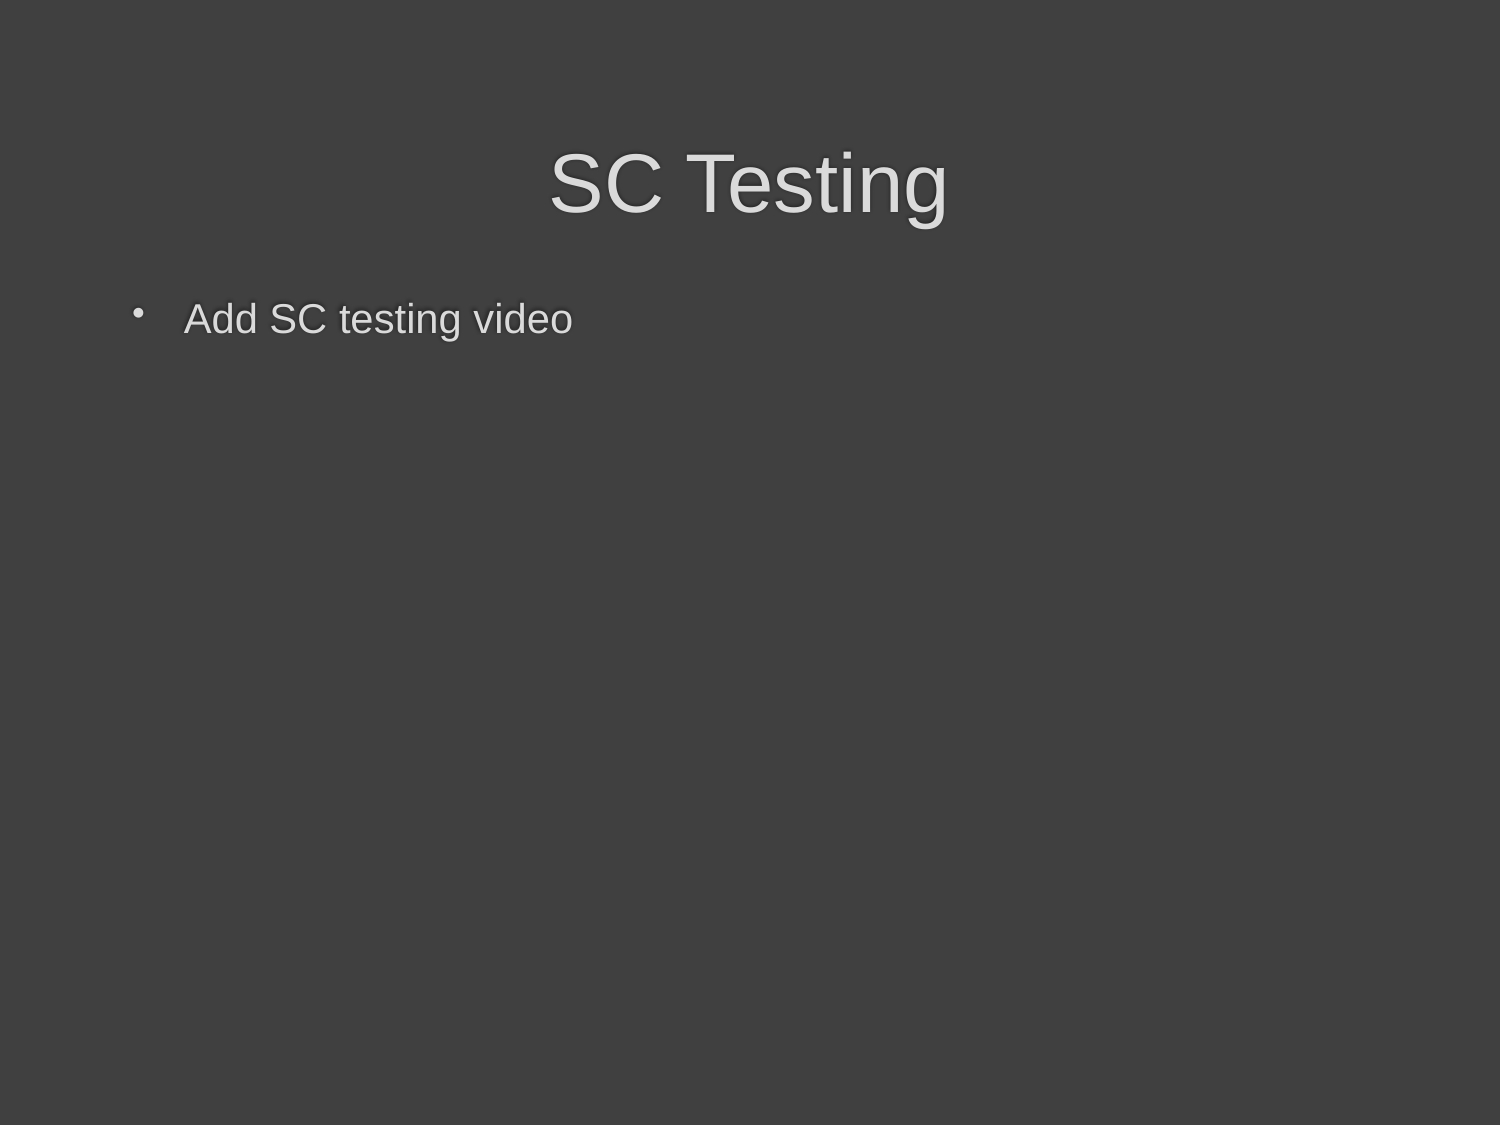

# SC Testing
Add SC testing video